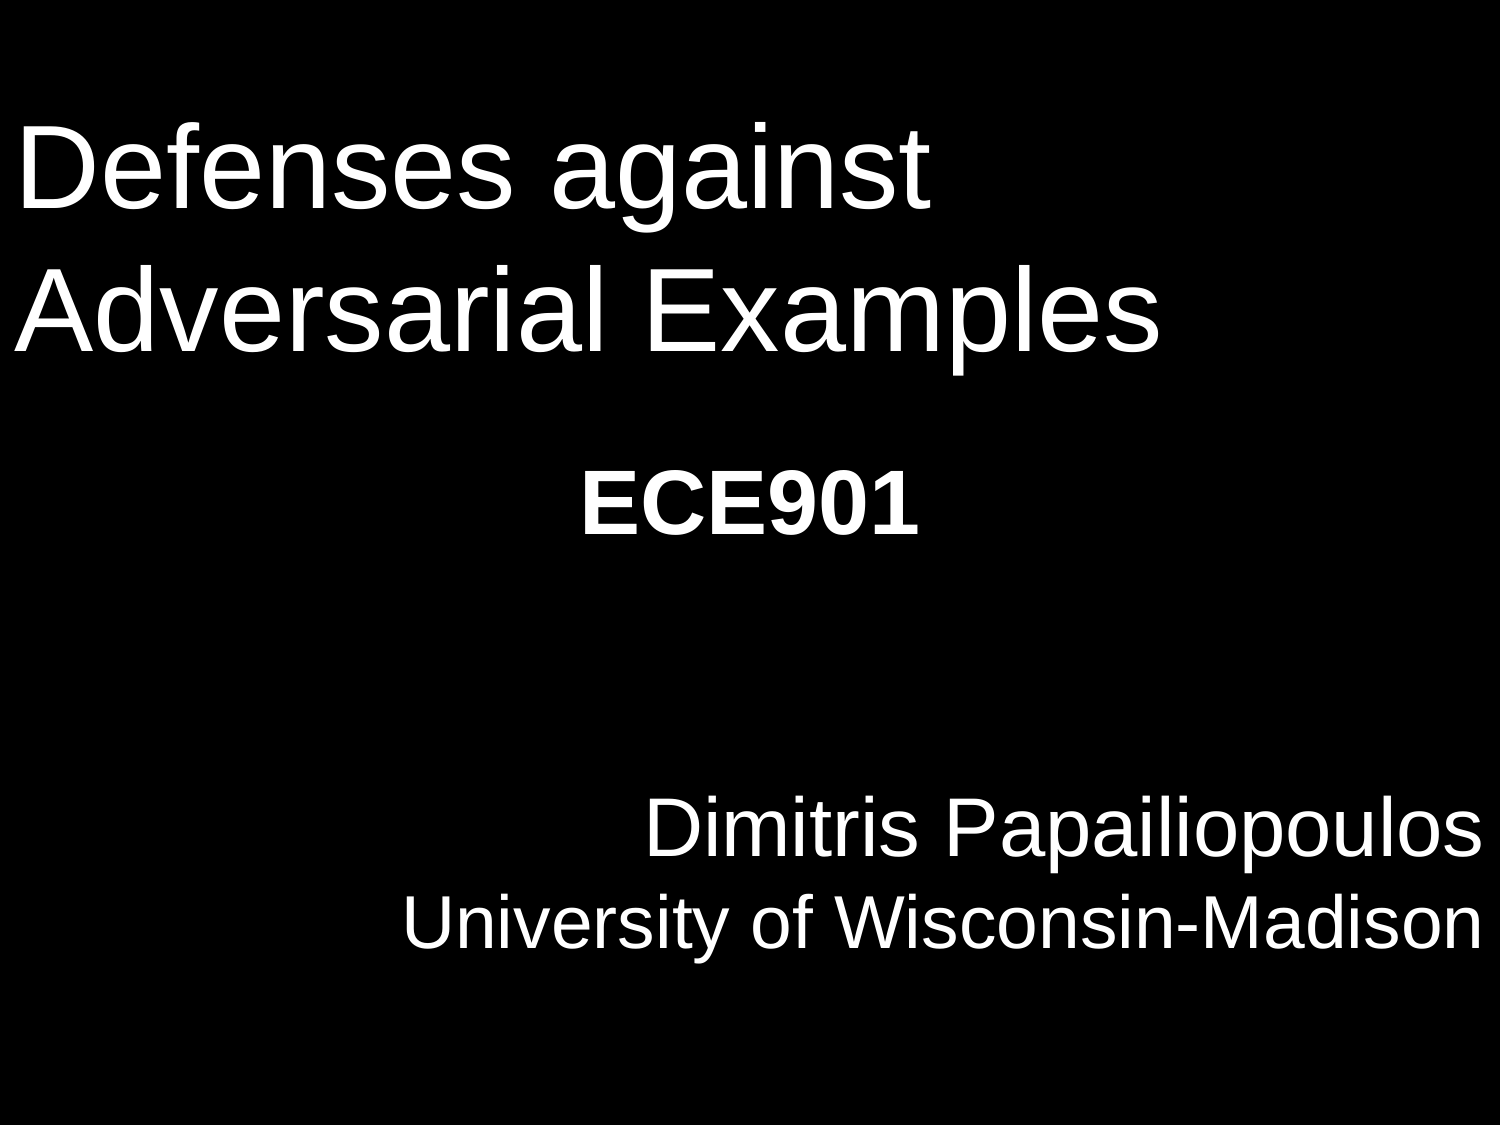

ECE901

Dimitris Papailiopoulos
University of Wisconsin-Madison
Defenses against Adversarial Examples